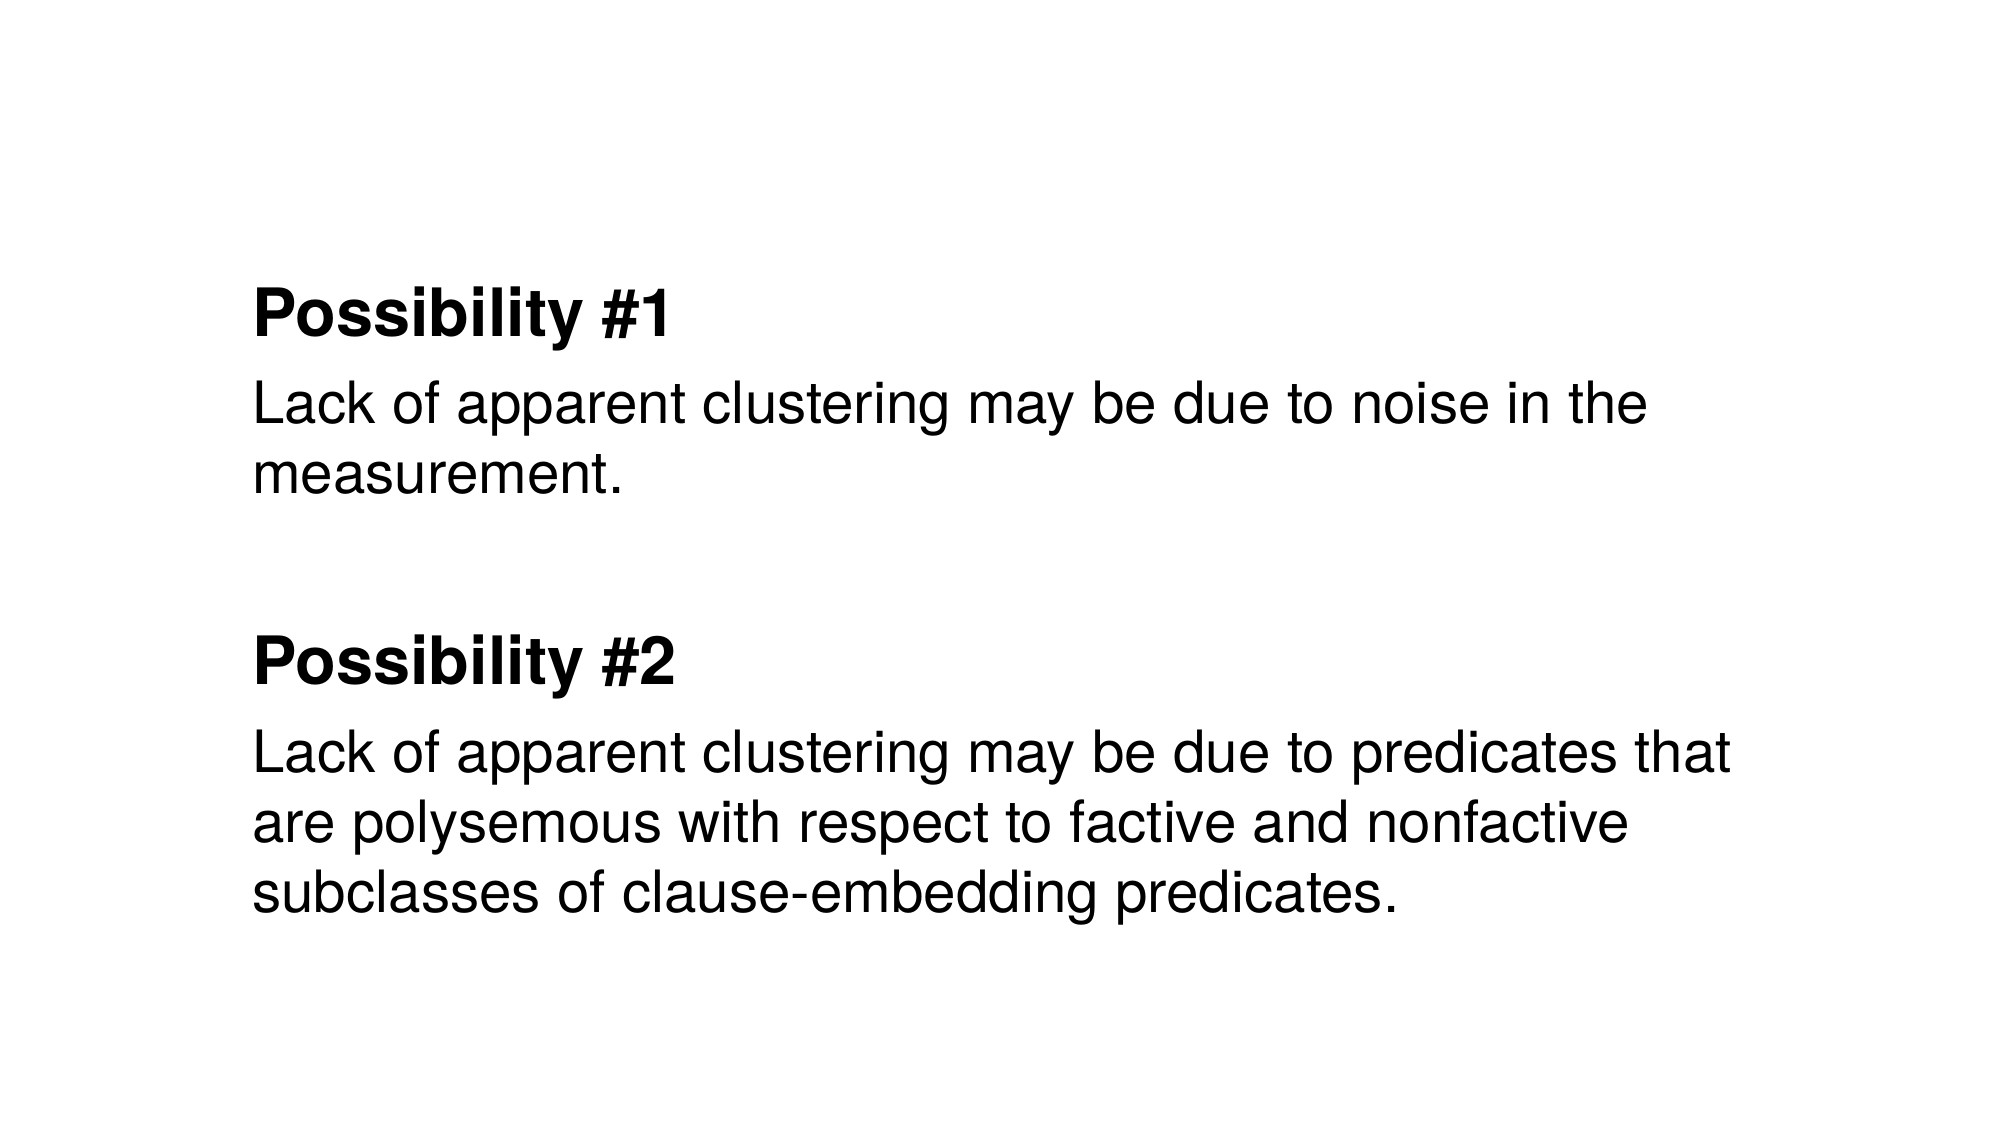

Possibility #1
Lack of apparent clustering may be due to noise in the measurement.
Possibility #2
Lack of apparent clustering may be due to predicates that are polysemous with respect to factive and nonfactive subclasses of clause-embedding predicates.